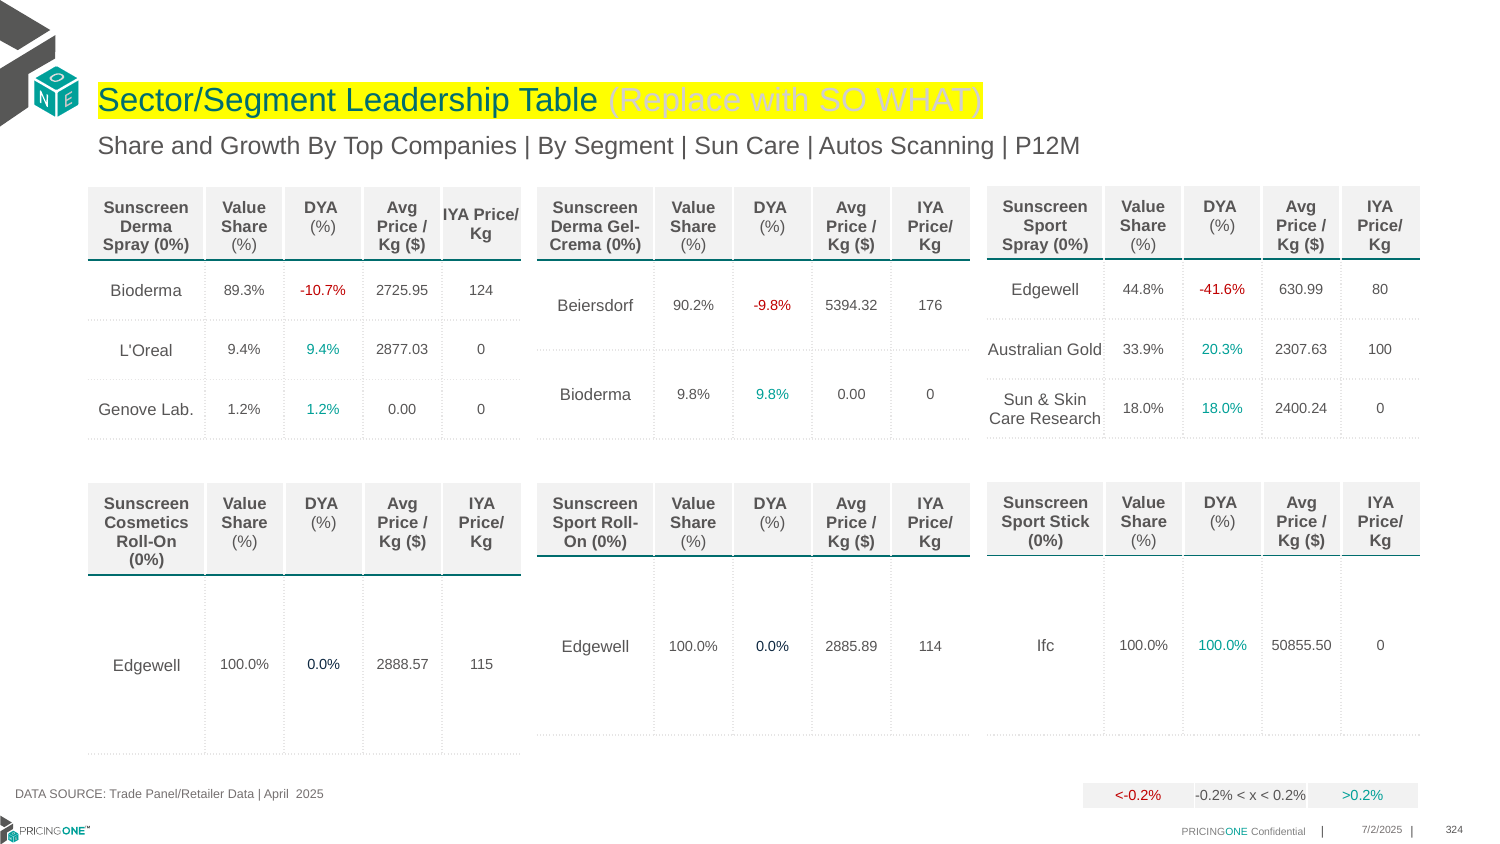

# Sector/Segment Leadership Table (Replace with SO WHAT)
Share and Growth By Top Companies | By Segment | Sun Care | Autos Scanning | P12M
| Sunscreen Sport Spray (0%) | Value Share (%) | DYA (%) | Avg Price /Kg ($) | IYA Price/Kg |
| --- | --- | --- | --- | --- |
| Edgewell | 44.8% | -41.6% | 630.99 | 80 |
| Australian Gold | 33.9% | 20.3% | 2307.63 | 100 |
| Sun & Skin Care Research | 18.0% | 18.0% | 2400.24 | 0 |
| Sunscreen Derma Spray (0%) | Value Share (%) | DYA (%) | Avg Price /Kg ($) | IYA Price/ Kg |
| --- | --- | --- | --- | --- |
| Bioderma | 89.3% | -10.7% | 2725.95 | 124 |
| L'Oreal | 9.4% | 9.4% | 2877.03 | 0 |
| Genove Lab. | 1.2% | 1.2% | 0.00 | 0 |
| Sunscreen Derma Gel-Crema (0%) | Value Share (%) | DYA (%) | Avg Price /Kg ($) | IYA Price/Kg |
| --- | --- | --- | --- | --- |
| Beiersdorf | 90.2% | -9.8% | 5394.32 | 176 |
| Bioderma | 9.8% | 9.8% | 0.00 | 0 |
| Sunscreen Sport Stick (0%) | Value Share (%) | DYA (%) | Avg Price /Kg ($) | IYA Price/Kg |
| --- | --- | --- | --- | --- |
| Ifc | 100.0% | 100.0% | 50855.50 | 0 |
| Sunscreen Cosmetics Roll-On (0%) | Value Share (%) | DYA (%) | Avg Price /Kg ($) | IYA Price/Kg |
| --- | --- | --- | --- | --- |
| Edgewell | 100.0% | 0.0% | 2888.57 | 115 |
| Sunscreen Sport Roll-On (0%) | Value Share (%) | DYA (%) | Avg Price /Kg ($) | IYA Price/Kg |
| --- | --- | --- | --- | --- |
| Edgewell | 100.0% | 0.0% | 2885.89 | 114 |
DATA SOURCE: Trade Panel/Retailer Data | April  2025
| <-0.2% | -0.2% < x < 0.2% | >0.2% |
| --- | --- | --- |

7/2/2025
324